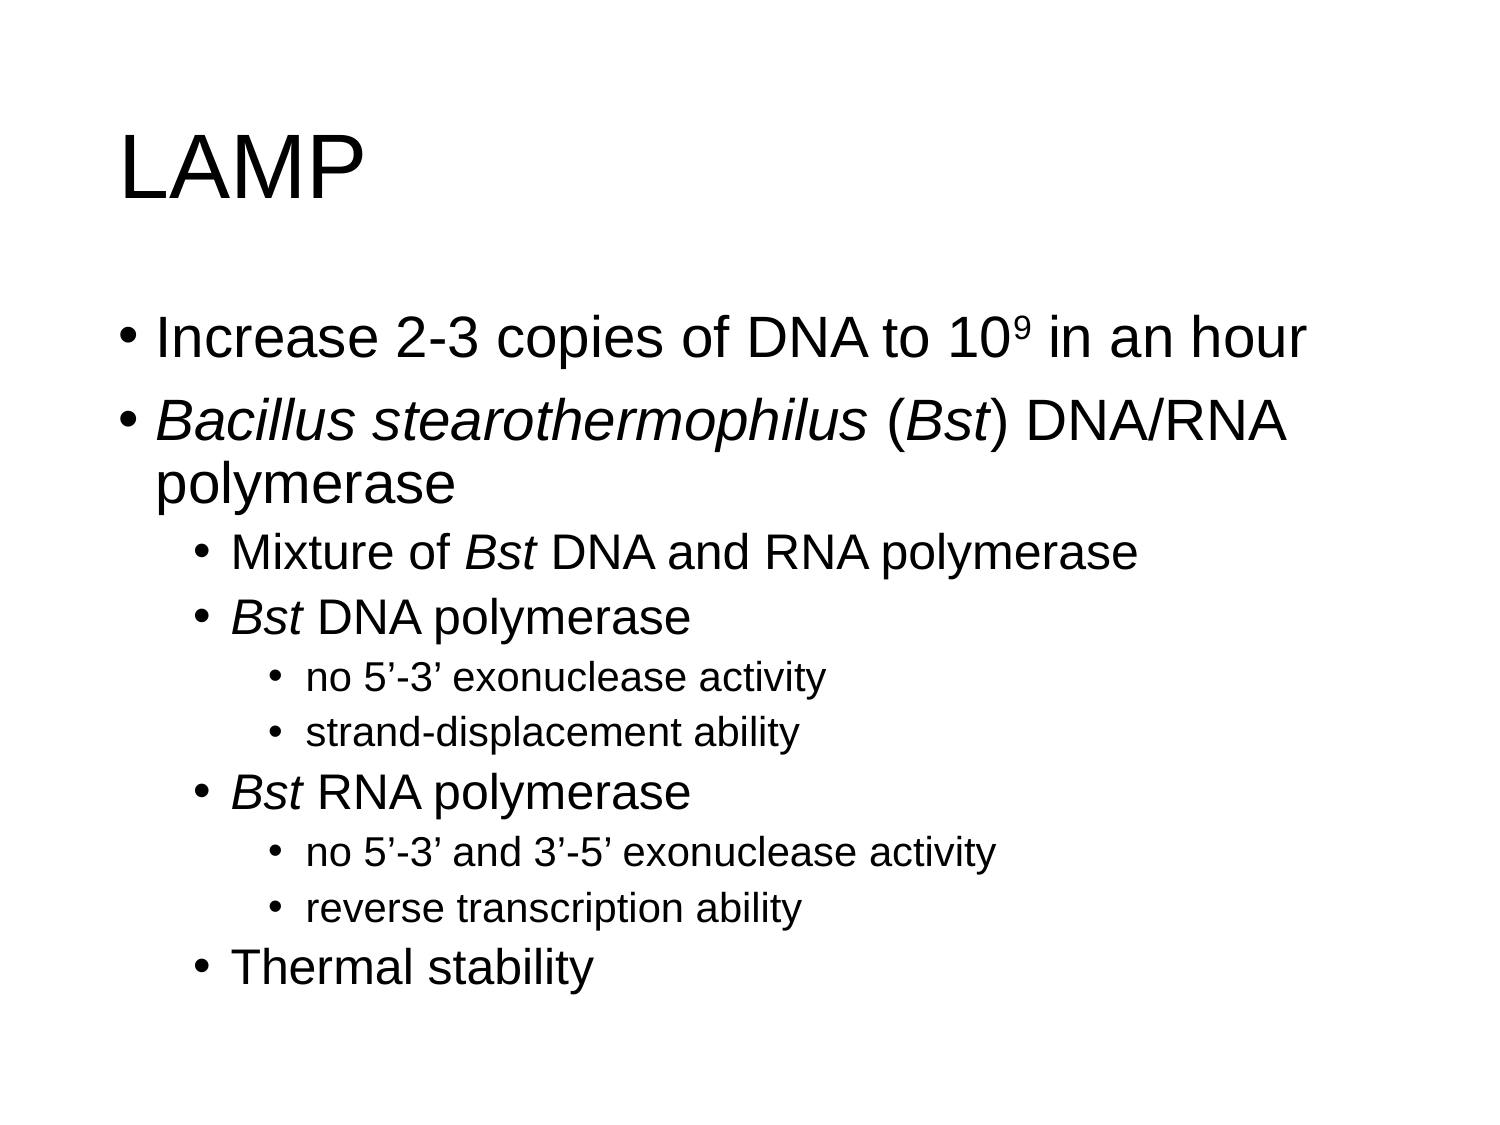

# LAMP
Increase 2-3 copies of DNA to 109 in an hour
Bacillus stearothermophilus (Bst) DNA/RNA polymerase
Mixture of Bst DNA and RNA polymerase
Bst DNA polymerase
no 5’-3’ exonuclease activity
strand-displacement ability
Bst RNA polymerase
no 5’-3’ and 3’-5’ exonuclease activity
reverse transcription ability
Thermal stability